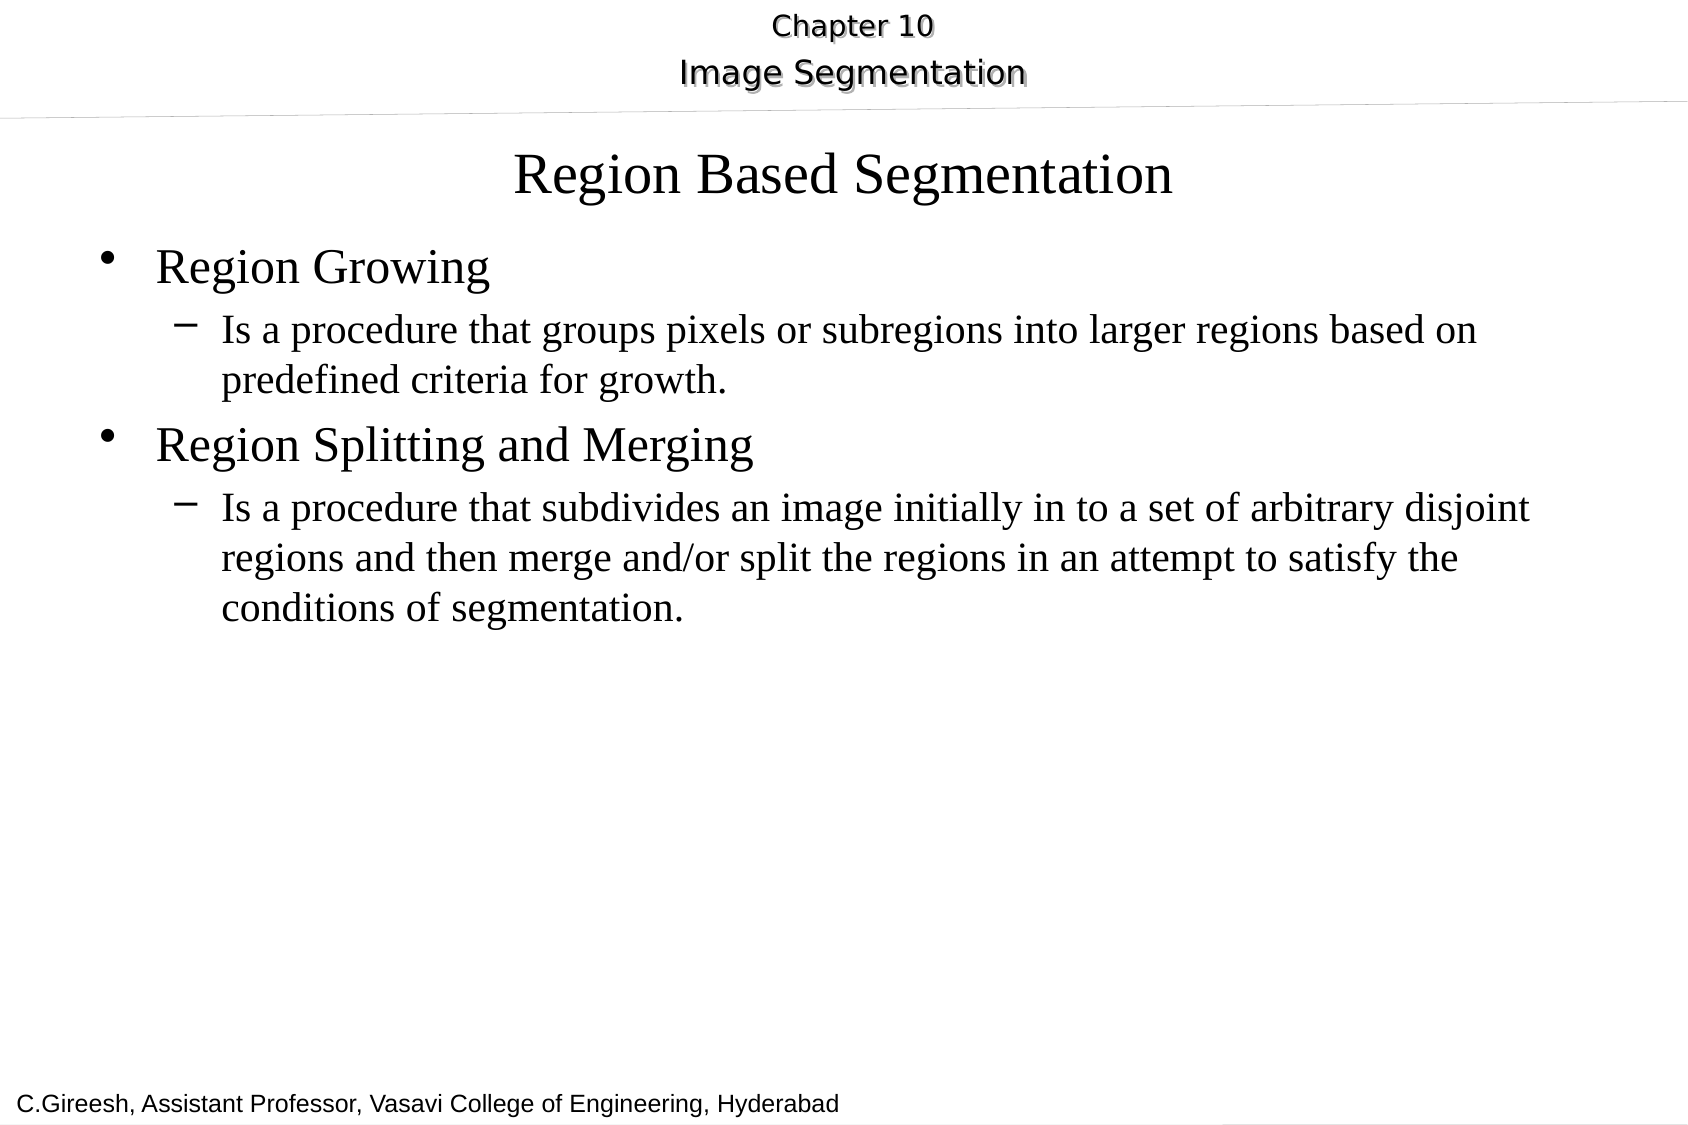

# Region Based Segmentation
Region Growing
Is a procedure that groups pixels or subregions into larger regions based on predefined criteria for growth.
Region Splitting and Merging
Is a procedure that subdivides an image initially in to a set of arbitrary disjoint regions and then merge and/or split the regions in an attempt to satisfy the conditions of segmentation.